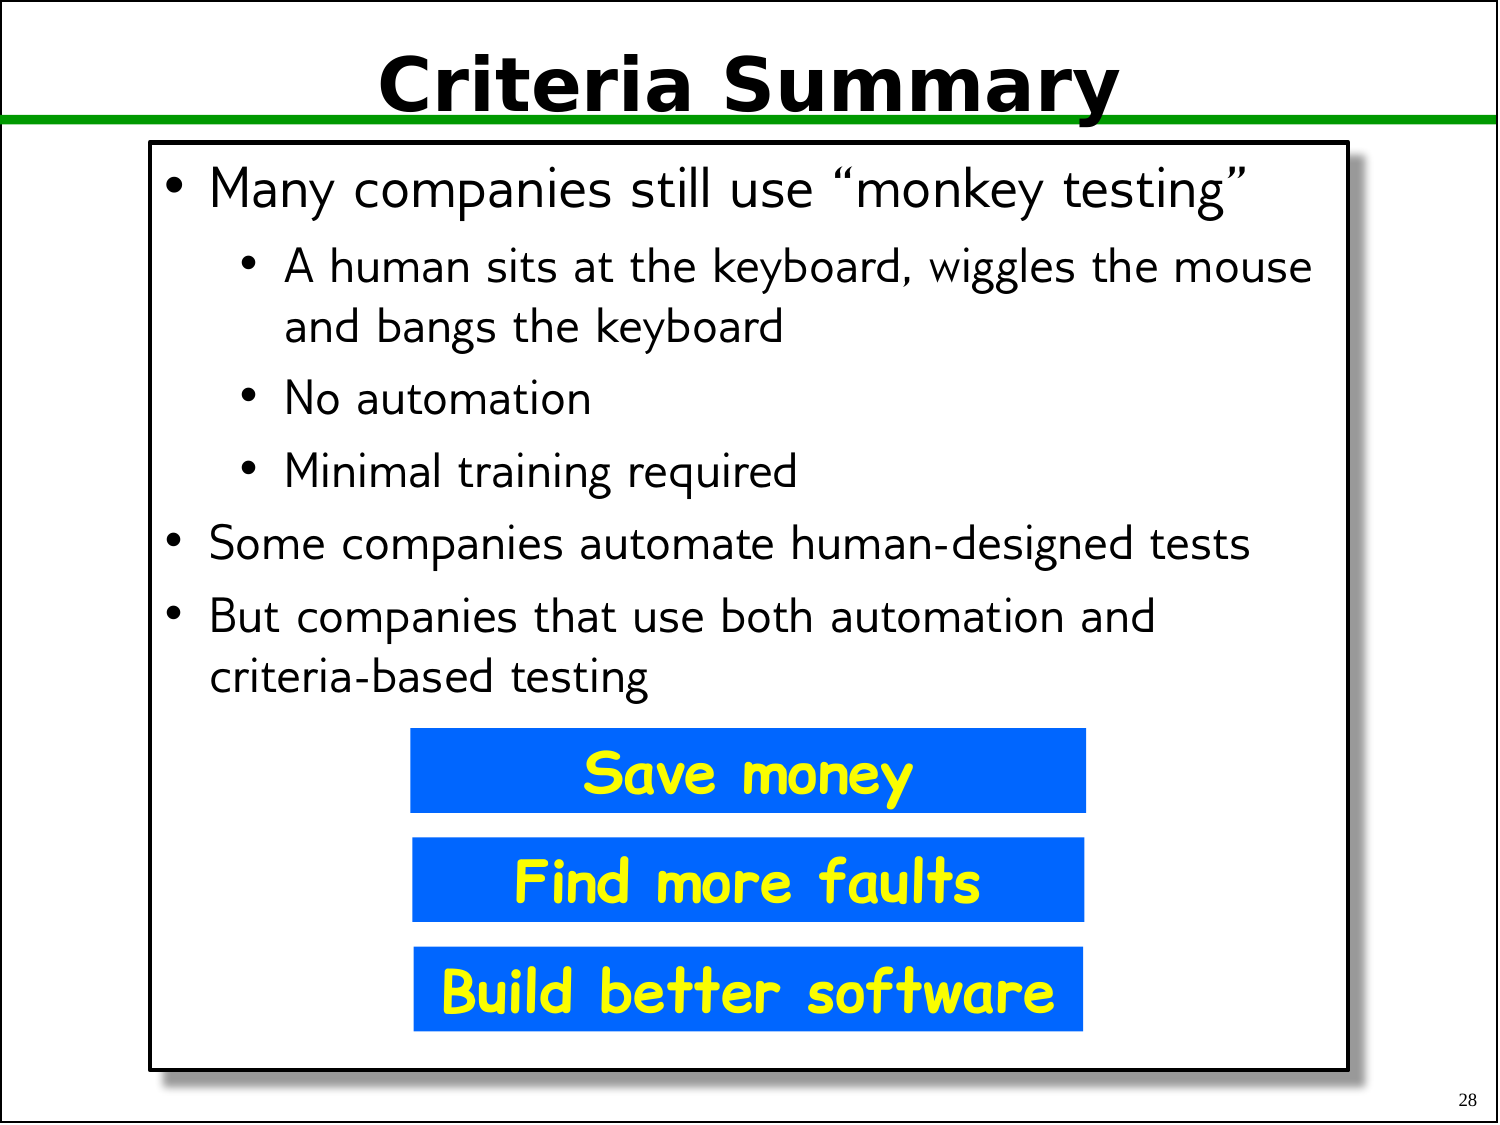

# Criteria Summary
Many companies still use “monkey testing”
A human sits at the keyboard, wiggles the mouse and bangs the keyboard
No automation
Minimal training required
Some companies automate human-designed tests
But companies that use both automation and criteria-based testing
Save money
Find more faults
Build better software
28